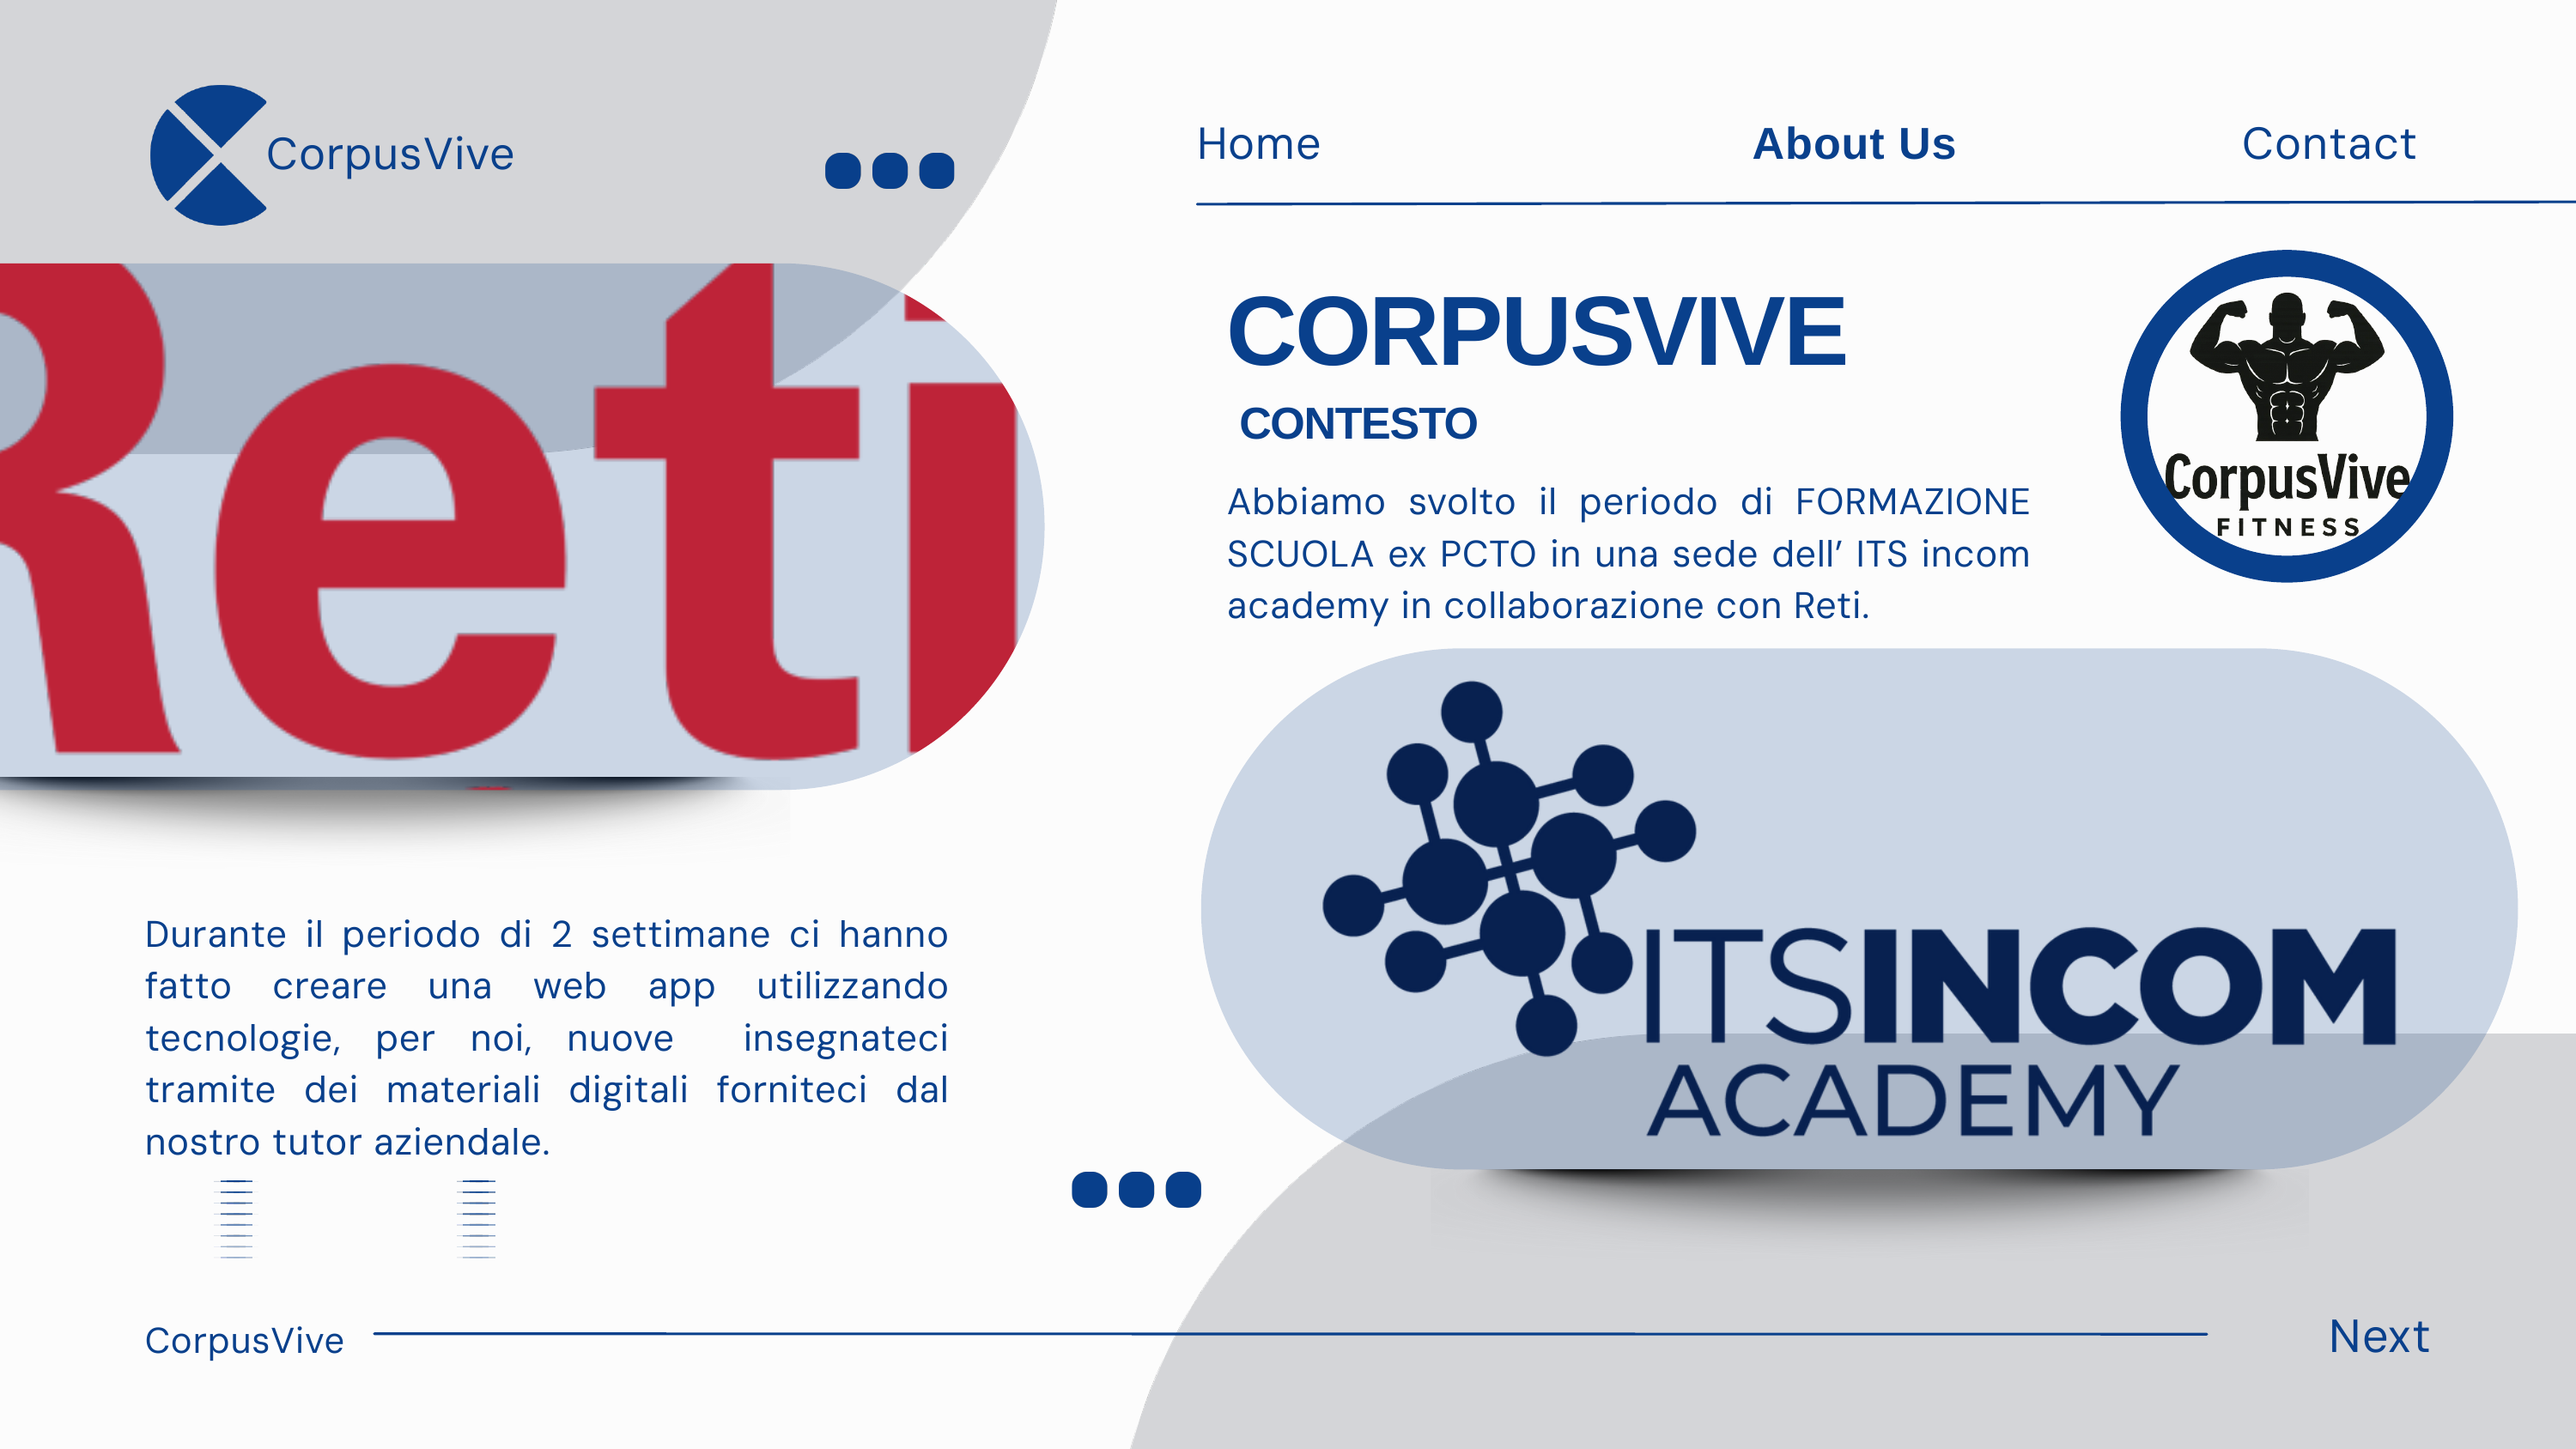

Home
About Us
Contact
CorpusVive

CORPUSVIVE
 CONTESTO

Abbiamo svolto il periodo di FORMAZIONE SCUOLA ex PCTO in una sede dell’ ITS incom academy in collaborazione con Reti.

Durante il periodo di 2 settimane ci hanno fatto creare una web app utilizzando tecnologie, per noi, nuove  insegnateci tramite dei materiali digitali forniteci dal nostro tutor aziendale.

Next
CorpusVive